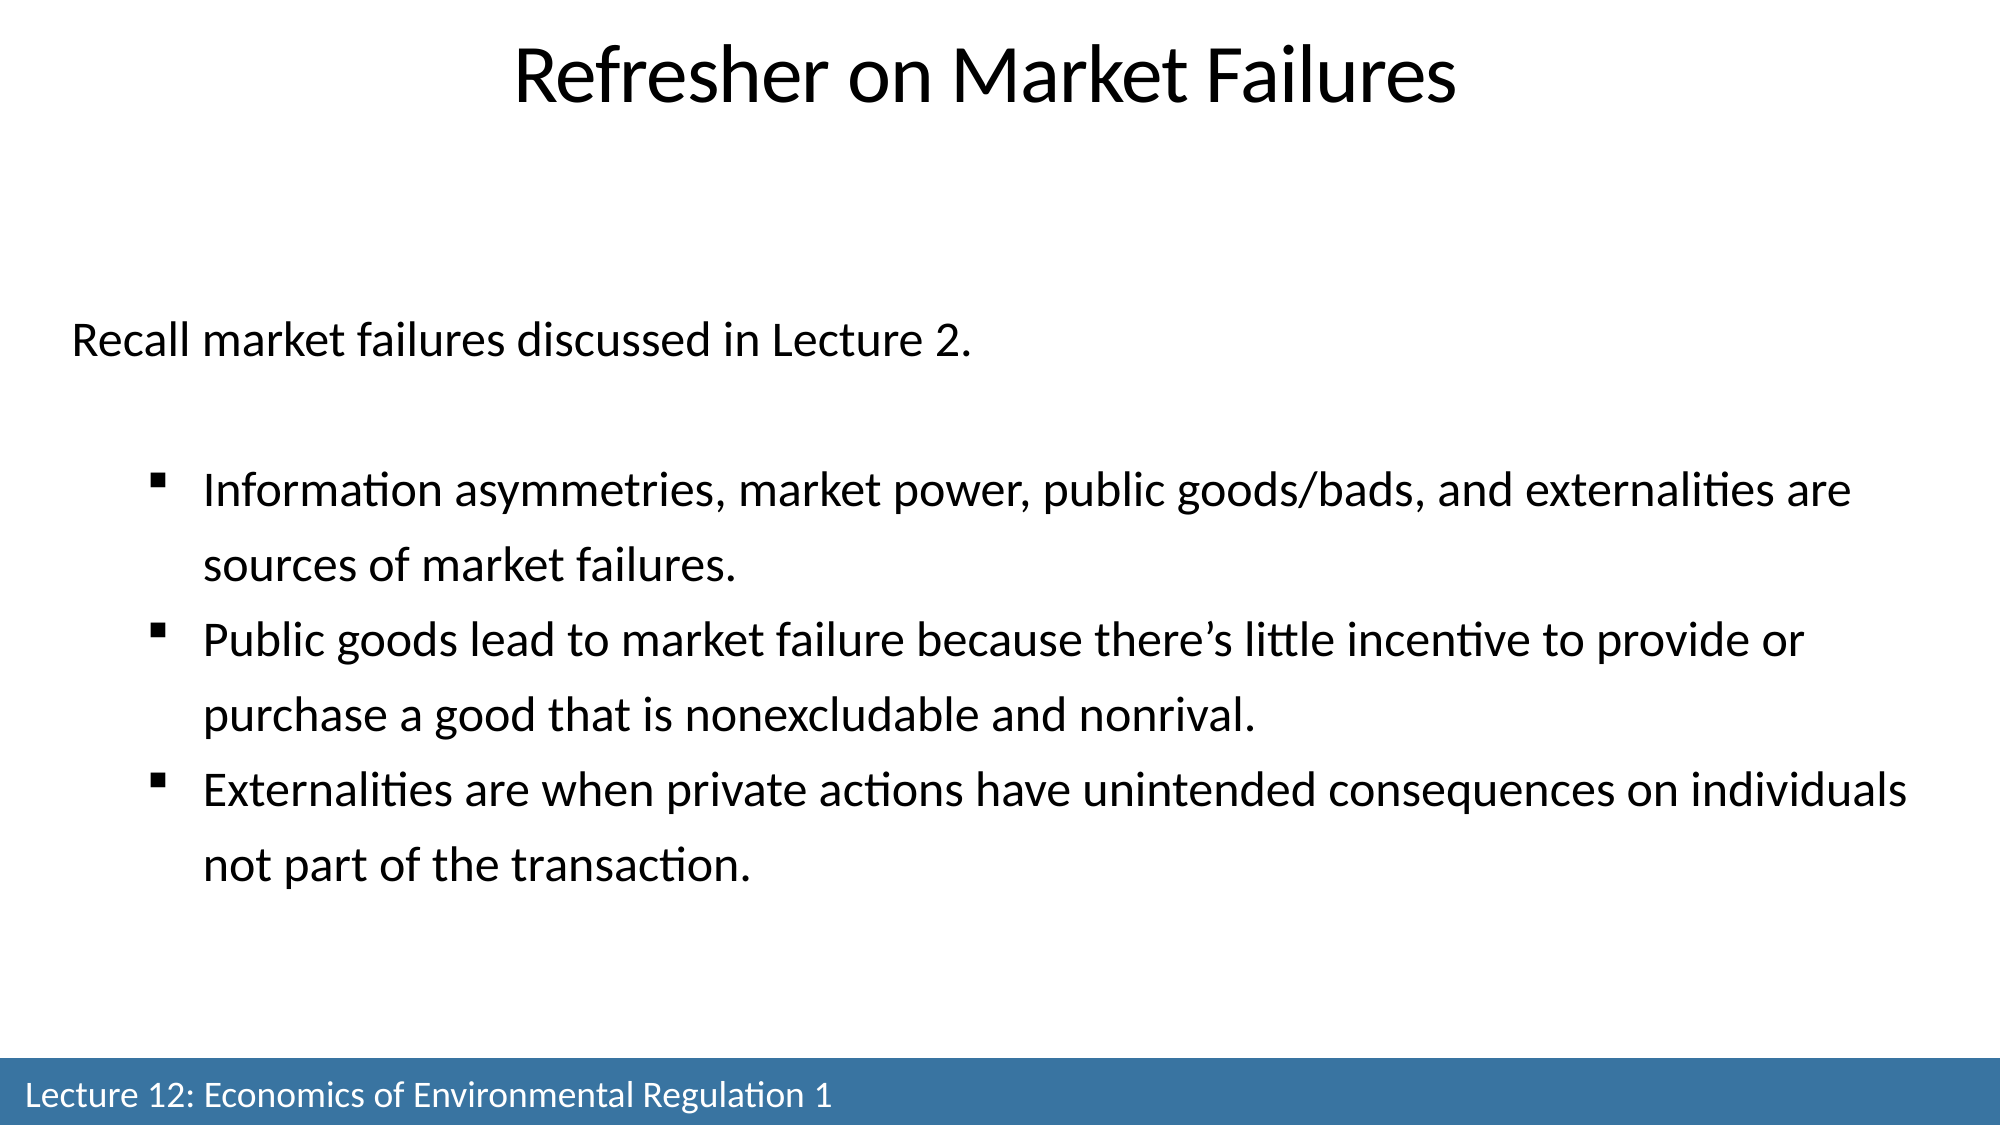

Refresher on Market Failures

Recall market failures discussed in Lecture 2.

Information asymmetries, market power, public goods/bads, and externalities are sources of market failures.
Public goods lead to market failure because there’s little incentive to provide or purchase a good that is nonexcludable and nonrival.
Externalities are when private actions have unintended consequences on individuals not part of the transaction.